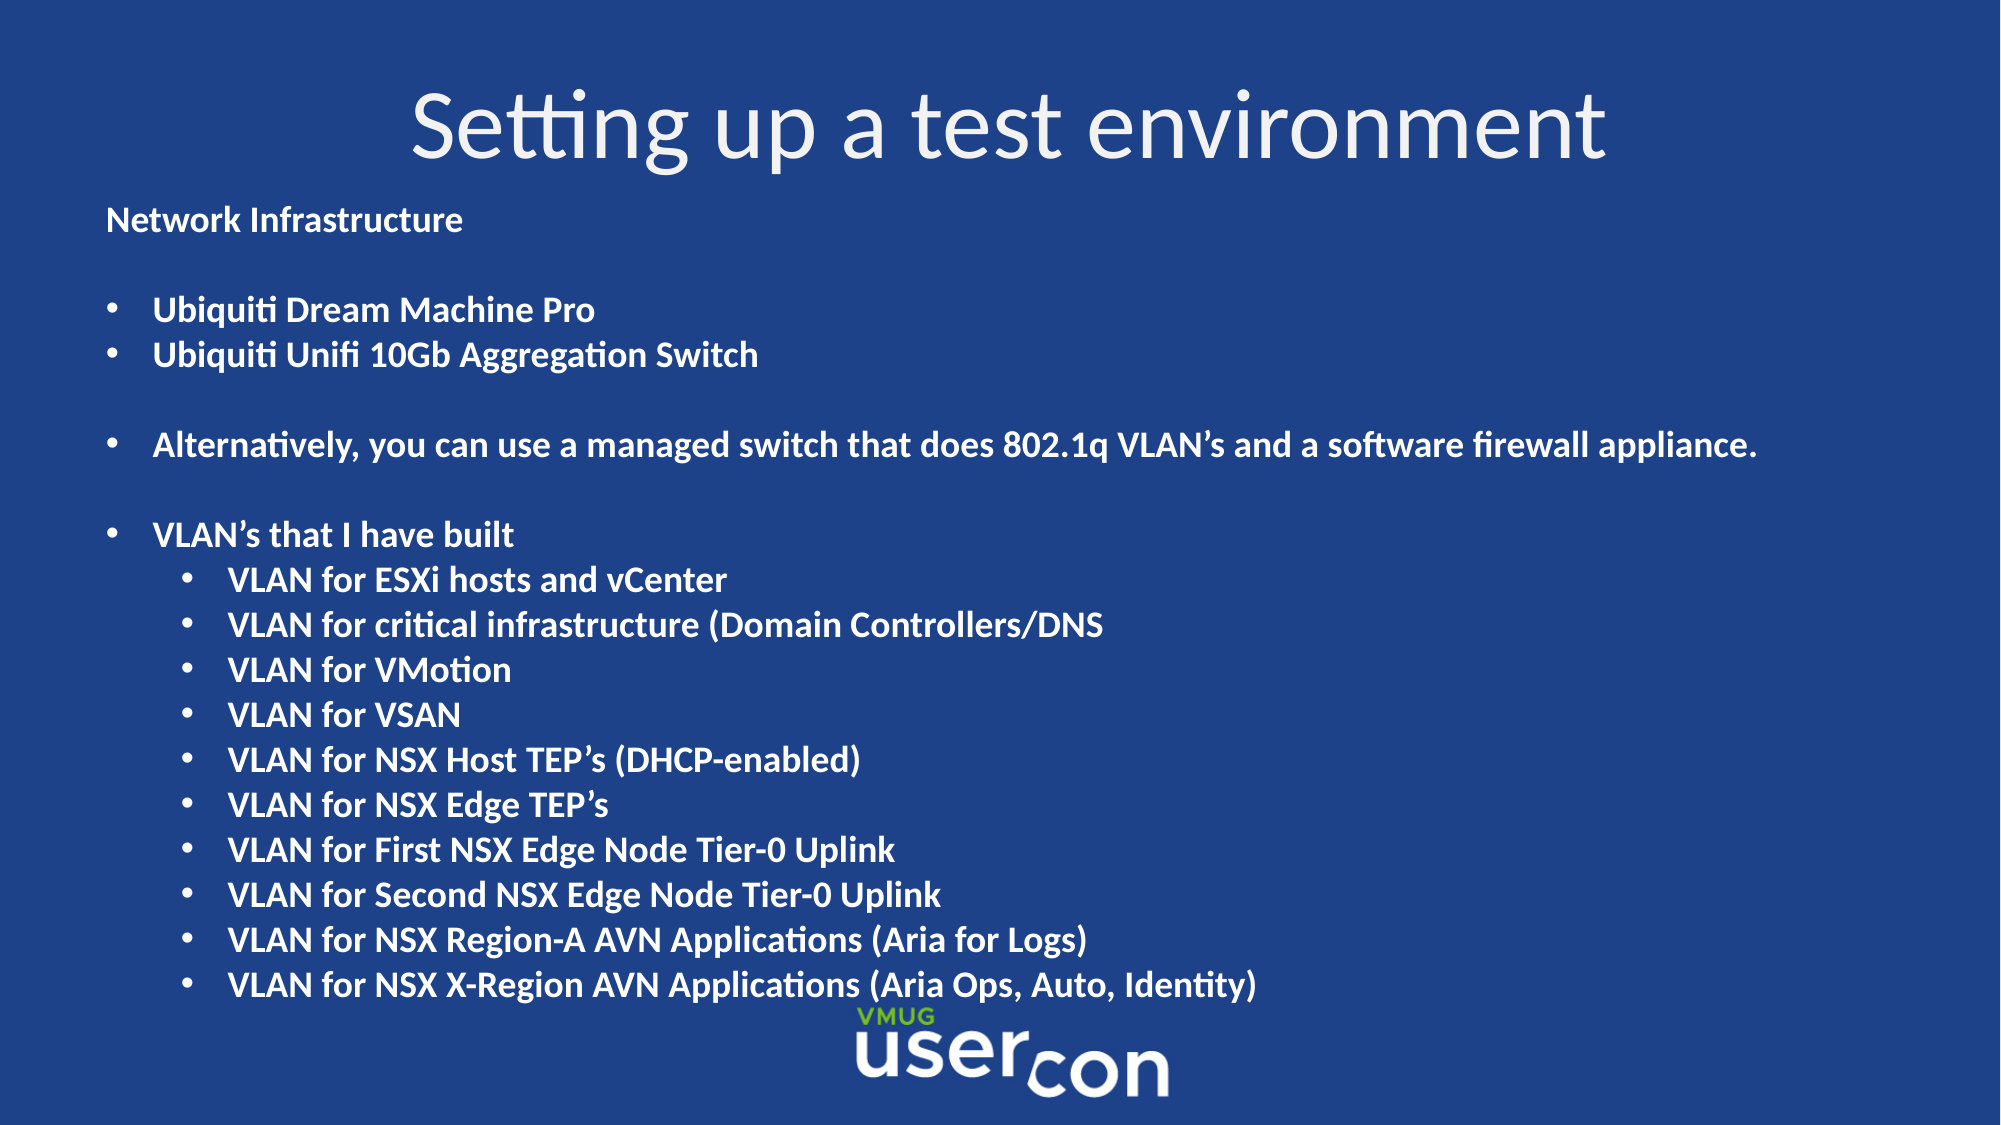

Setting up a test environment
Network Infrastructure

Ubiquiti Dream Machine Pro
Ubiquiti Unifi 10Gb Aggregation Switch

Alternatively, you can use a managed switch that does 802.1q VLAN’s and a software firewall appliance.

VLAN’s that I have built
VLAN for ESXi hosts and vCenter
VLAN for critical infrastructure (Domain Controllers/DNS
VLAN for VMotion
VLAN for VSAN
VLAN for NSX Host TEP’s (DHCP-enabled)
VLAN for NSX Edge TEP’s
VLAN for First NSX Edge Node Tier-0 Uplink
VLAN for Second NSX Edge Node Tier-0 Uplink
VLAN for NSX Region-A AVN Applications (Aria for Logs)
VLAN for NSX X-Region AVN Applications (Aria Ops, Auto, Identity)